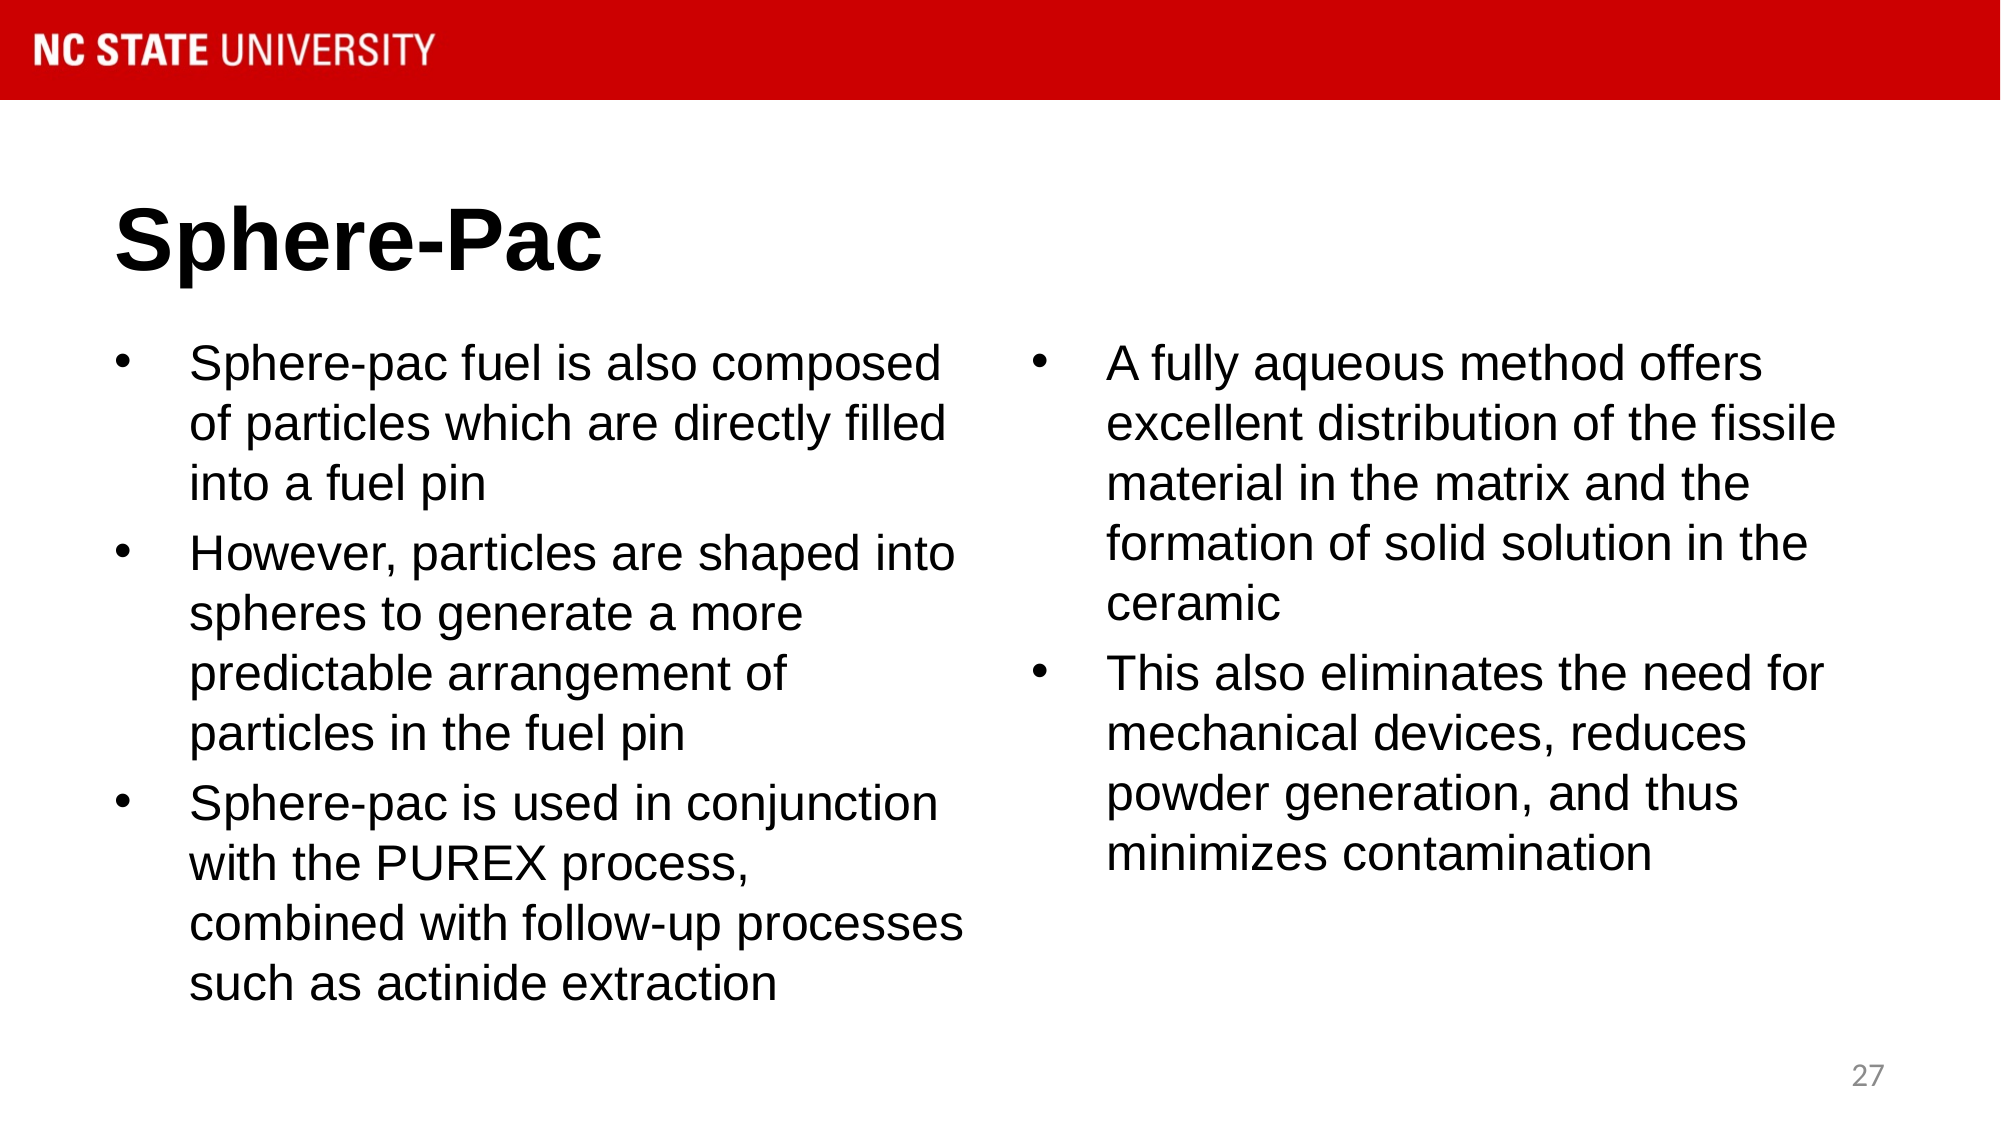

# Sphere-Pac
Sphere-pac fuel is also composed of particles which are directly filled into a fuel pin
However, particles are shaped into spheres to generate a more predictable arrangement of particles in the fuel pin
Sphere-pac is used in conjunction with the PUREX process, combined with follow-up processes such as actinide extraction

A fully aqueous method offers excellent distribution of the fissile material in the matrix and the formation of solid solution in the ceramic
This also eliminates the need for mechanical devices, reduces powder generation, and thus minimizes contamination

27